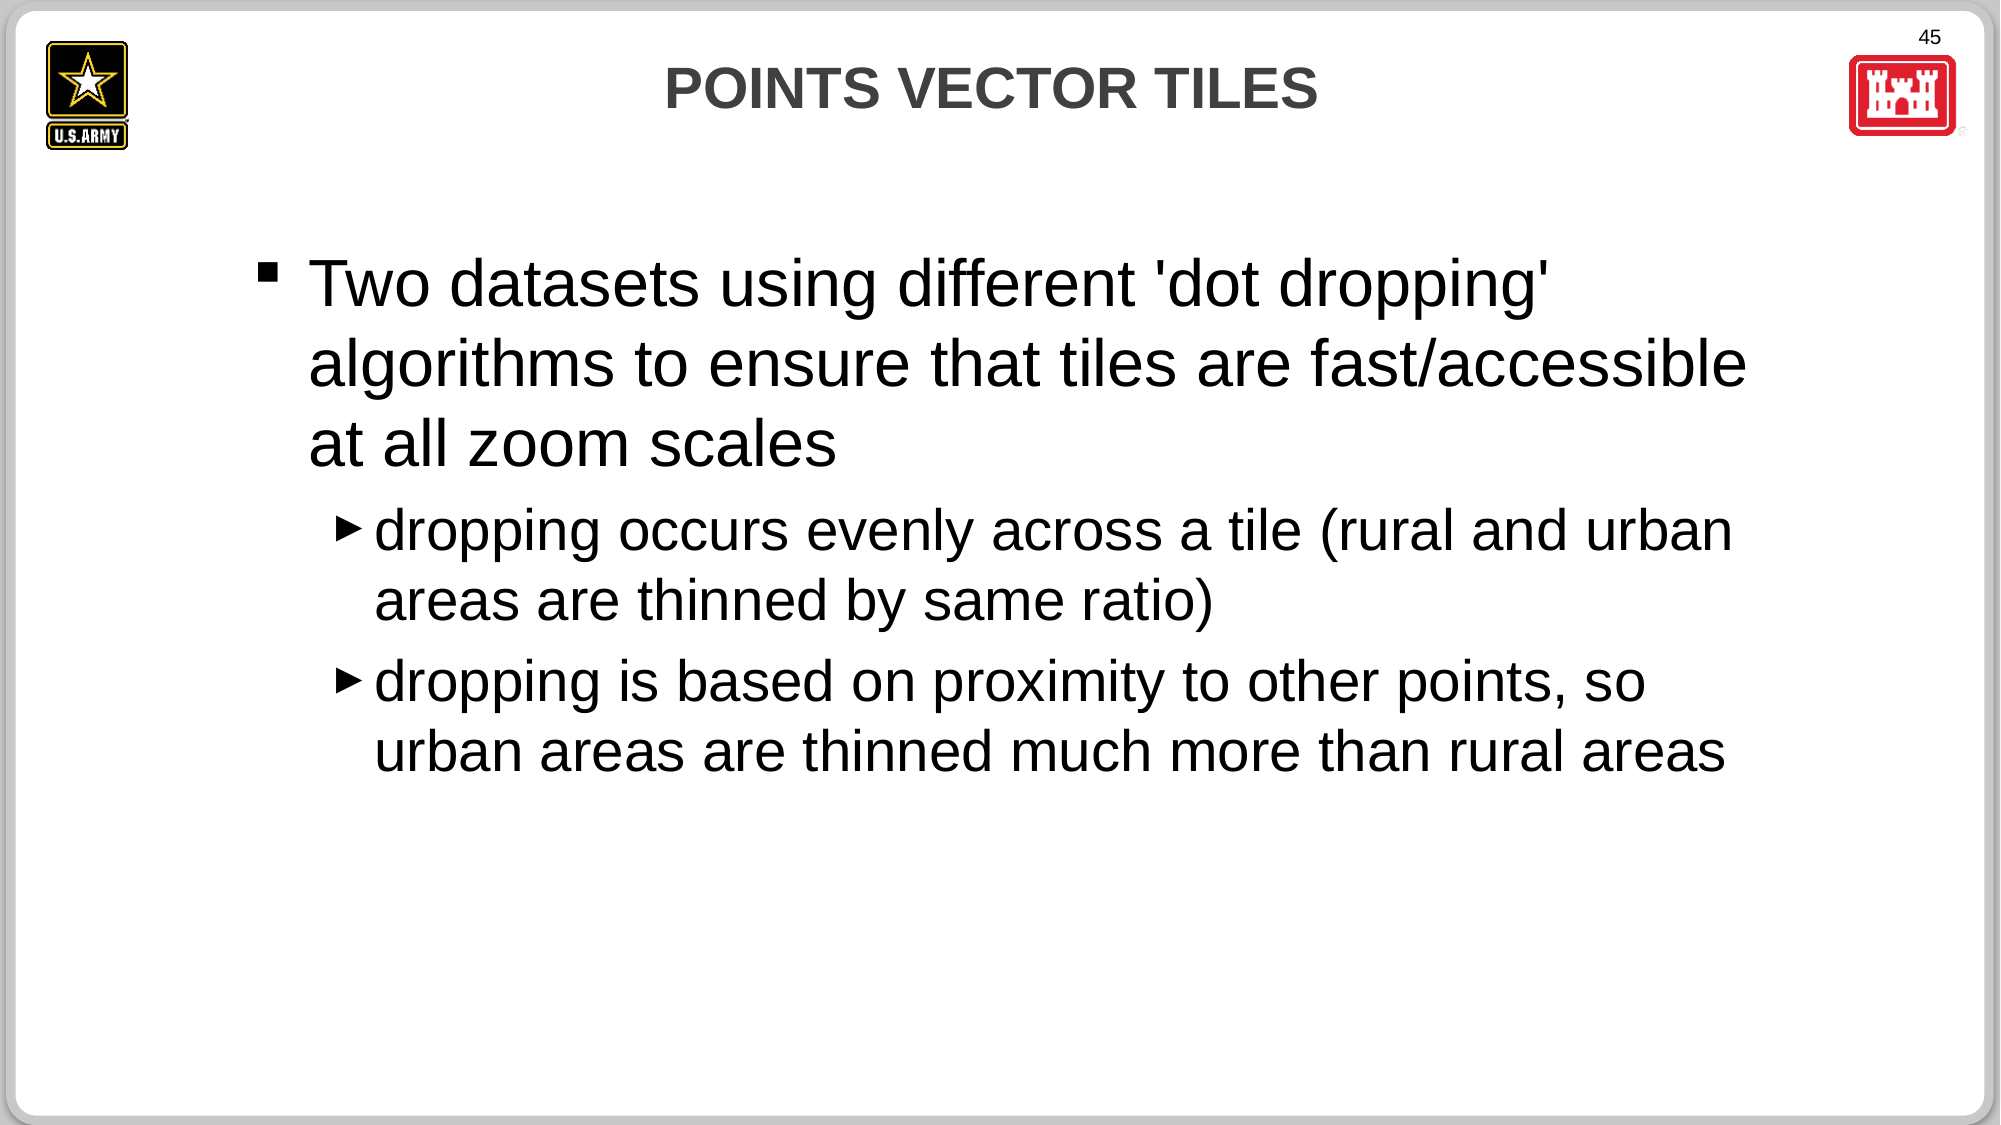

# Points Vector Tiles
Two datasets using different 'dot dropping' algorithms to ensure that tiles are fast/accessible at all zoom scales
dropping occurs evenly across a tile (rural and urban areas are thinned by same ratio)
dropping is based on proximity to other points, so urban areas are thinned much more than rural areas